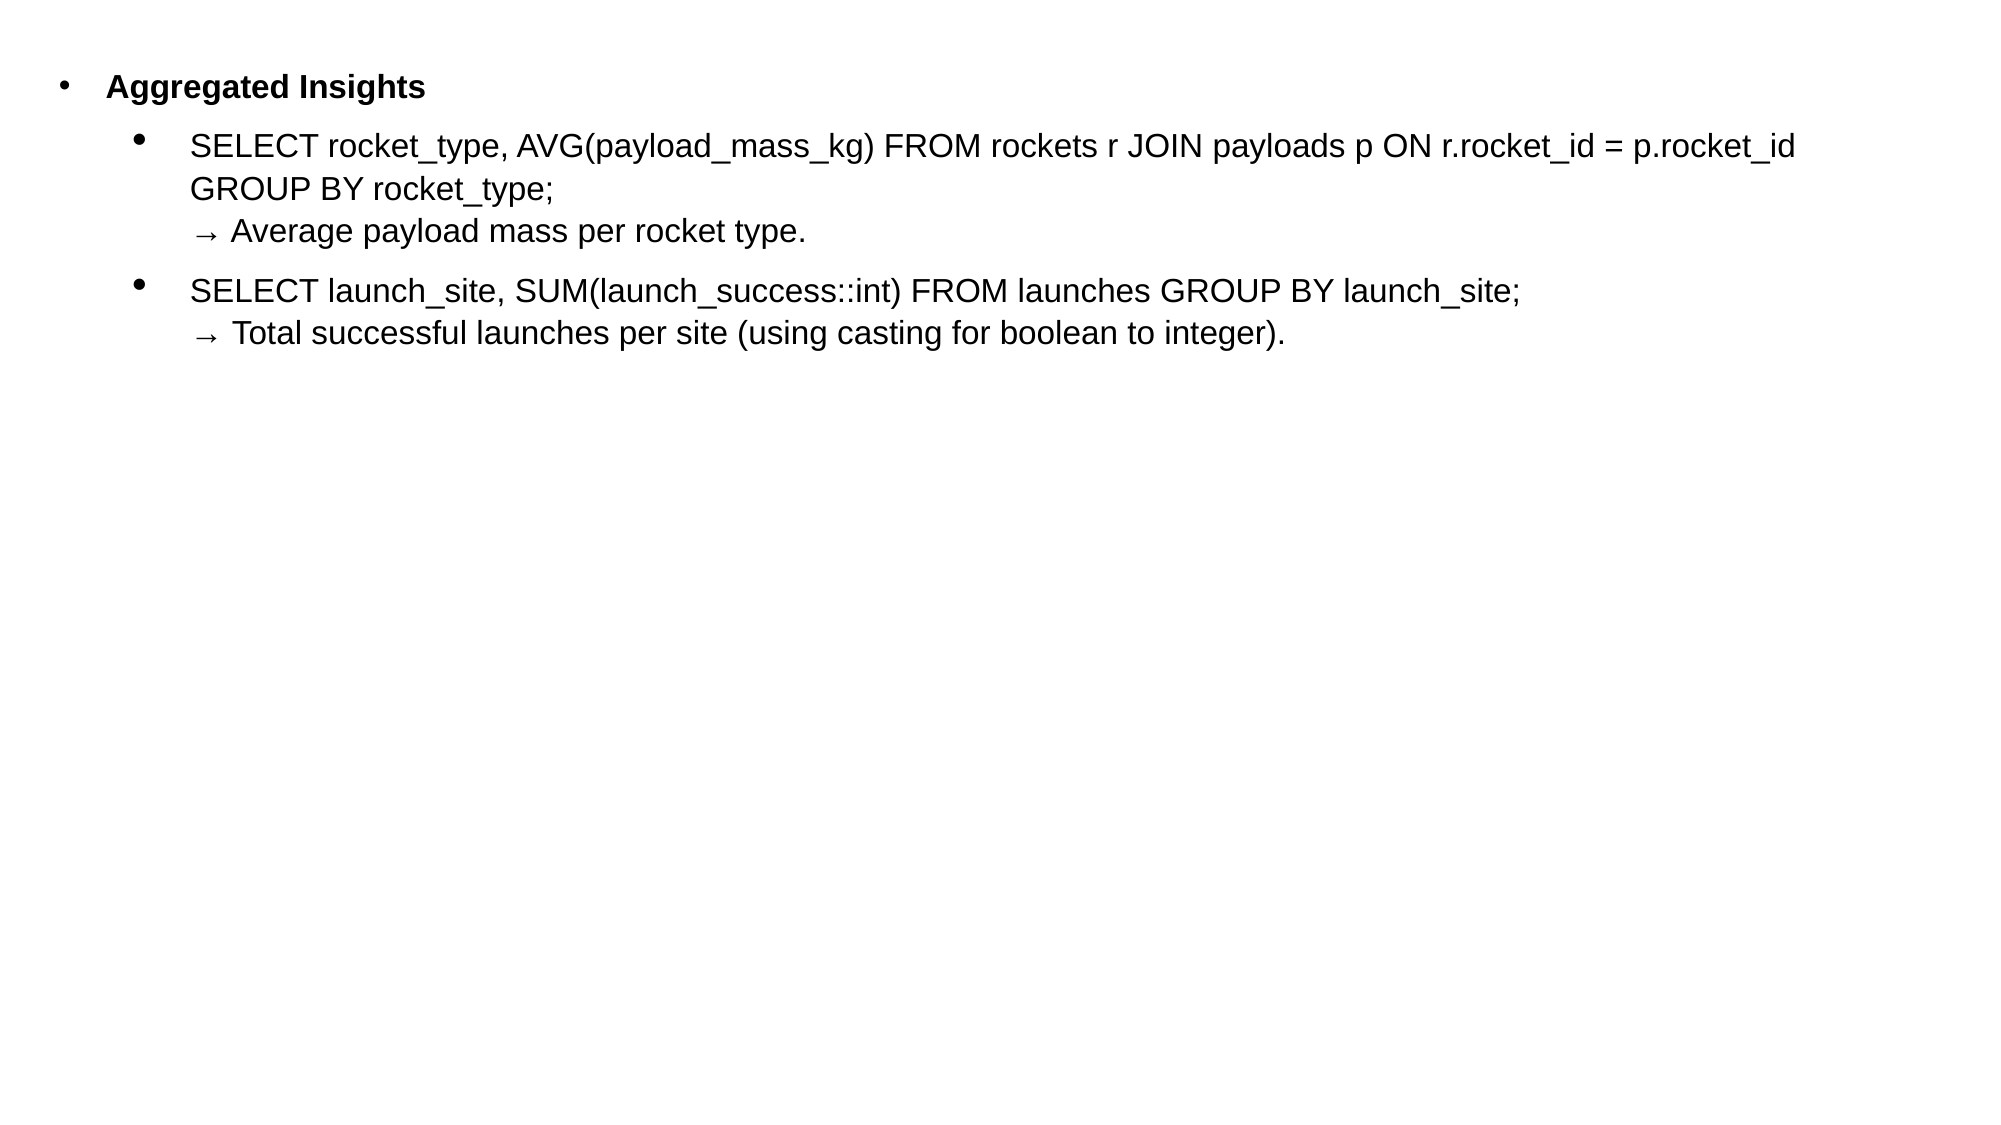

Aggregated Insights
SELECT rocket_type, AVG(payload_mass_kg) FROM rockets r JOIN payloads p ON r.rocket_id = p.rocket_id GROUP BY rocket_type;
→ Average payload mass per rocket type.
SELECT launch_site, SUM(launch_success::int) FROM launches GROUP BY launch_site;
→ Total successful launches per site (using casting for boolean to integer).